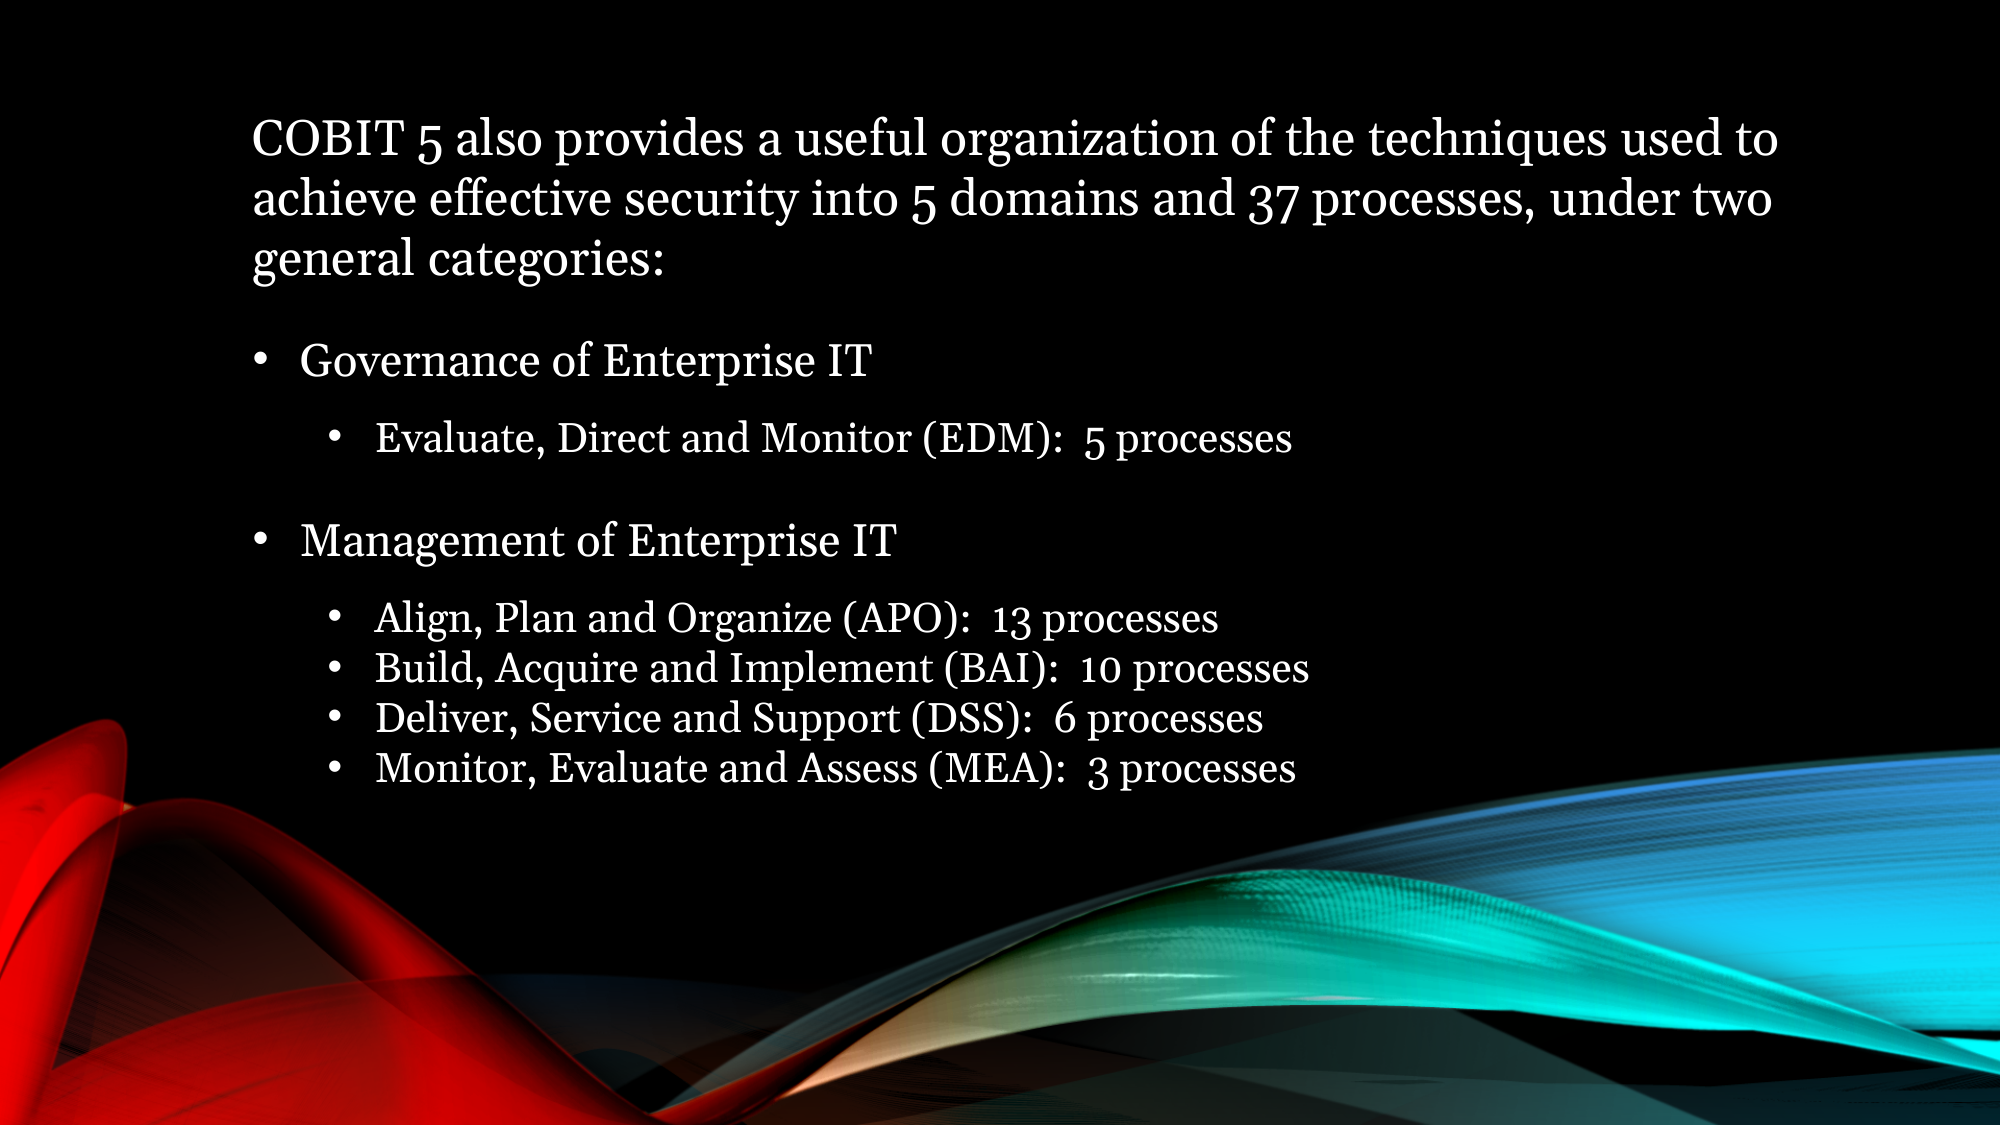

COBIT 5 also provides a useful organization of the techniques used to achieve effective security into 5 domains and 37 processes, under two general categories:

Governance of Enterprise IT
Evaluate, Direct and Monitor (EDM):  5 processes

Management of Enterprise IT
Align, Plan and Organize (APO):  13 processes
Build, Acquire and Implement (BAI):  10 processes
Deliver, Service and Support (DSS):  6 processes
Monitor, Evaluate and Assess (MEA):  3 processes